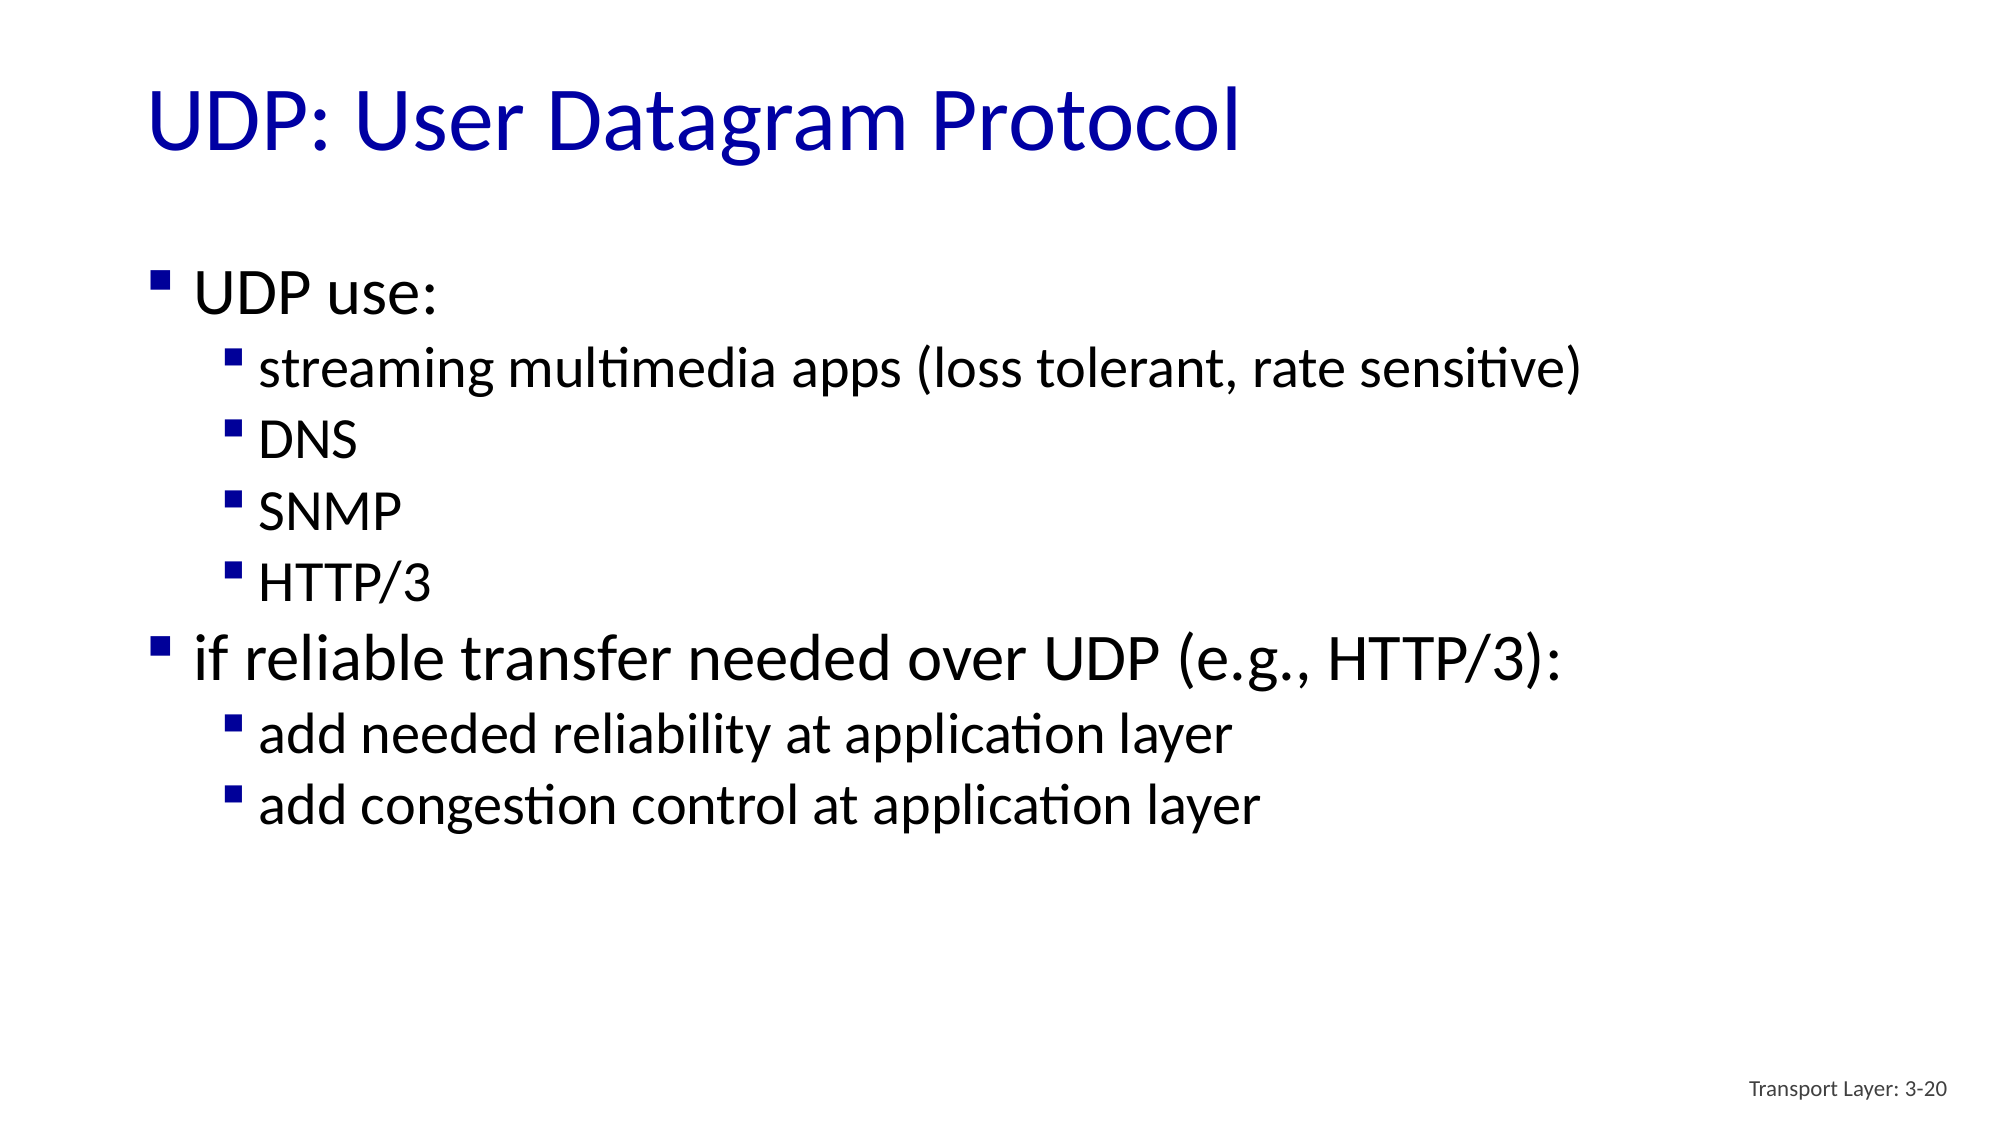

# UDP: User Datagram Protocol
UDP use:
streaming multimedia apps (loss tolerant, rate sensitive)
DNS
SNMP
HTTP/3
if reliable transfer needed over UDP (e.g., HTTP/3):
add needed reliability at application layer
add congestion control at application layer
Transport Layer: 3-20